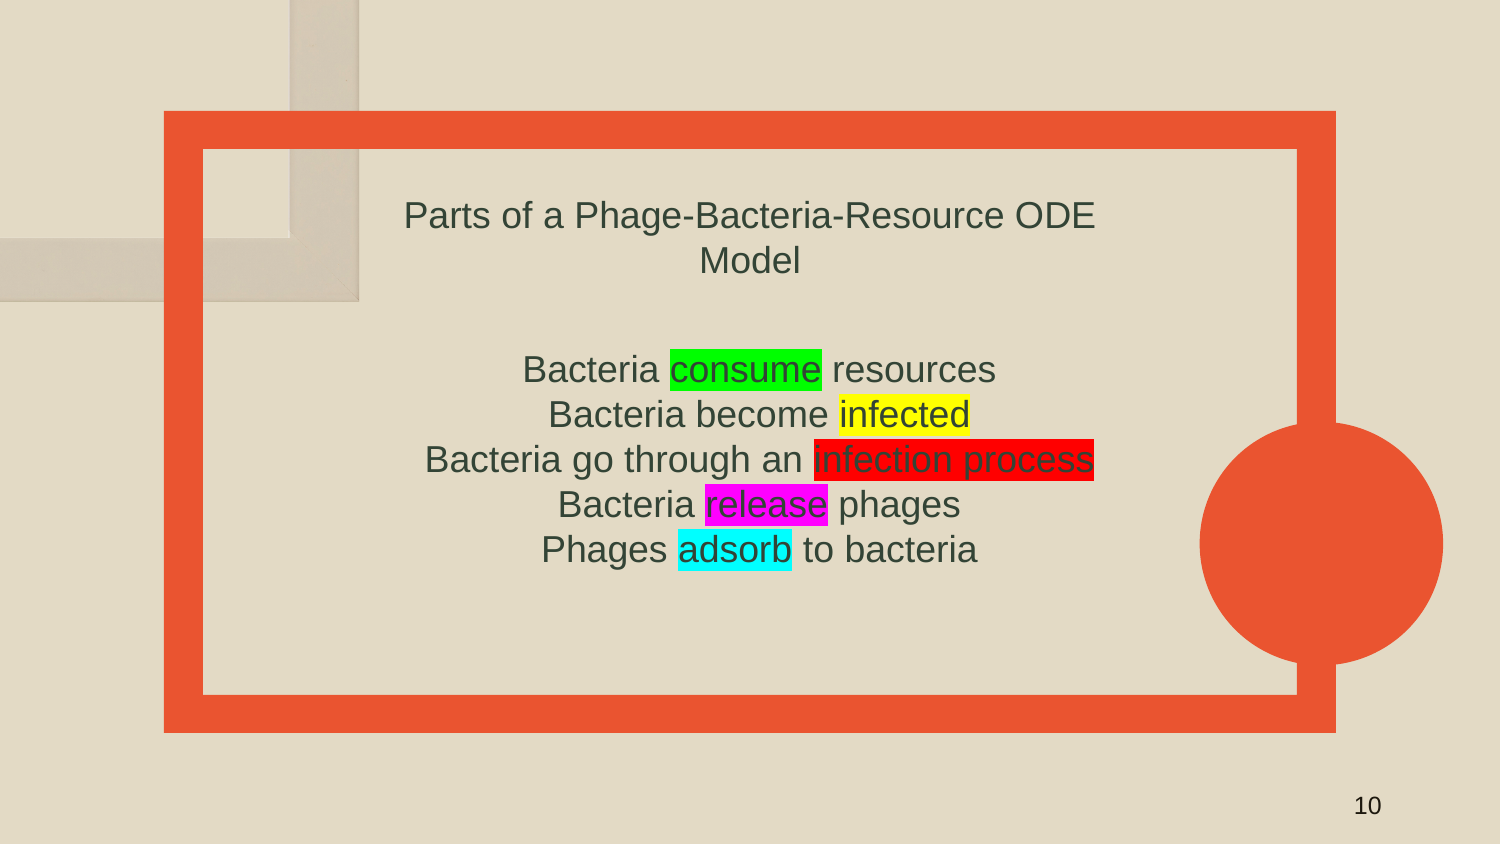

# Parts of a Phage-Bacteria-Resource ODE Model
Bacteria consume resources
Bacteria become infected
Bacteria go through an infection process
Bacteria release phages
Phages adsorb to bacteria

10